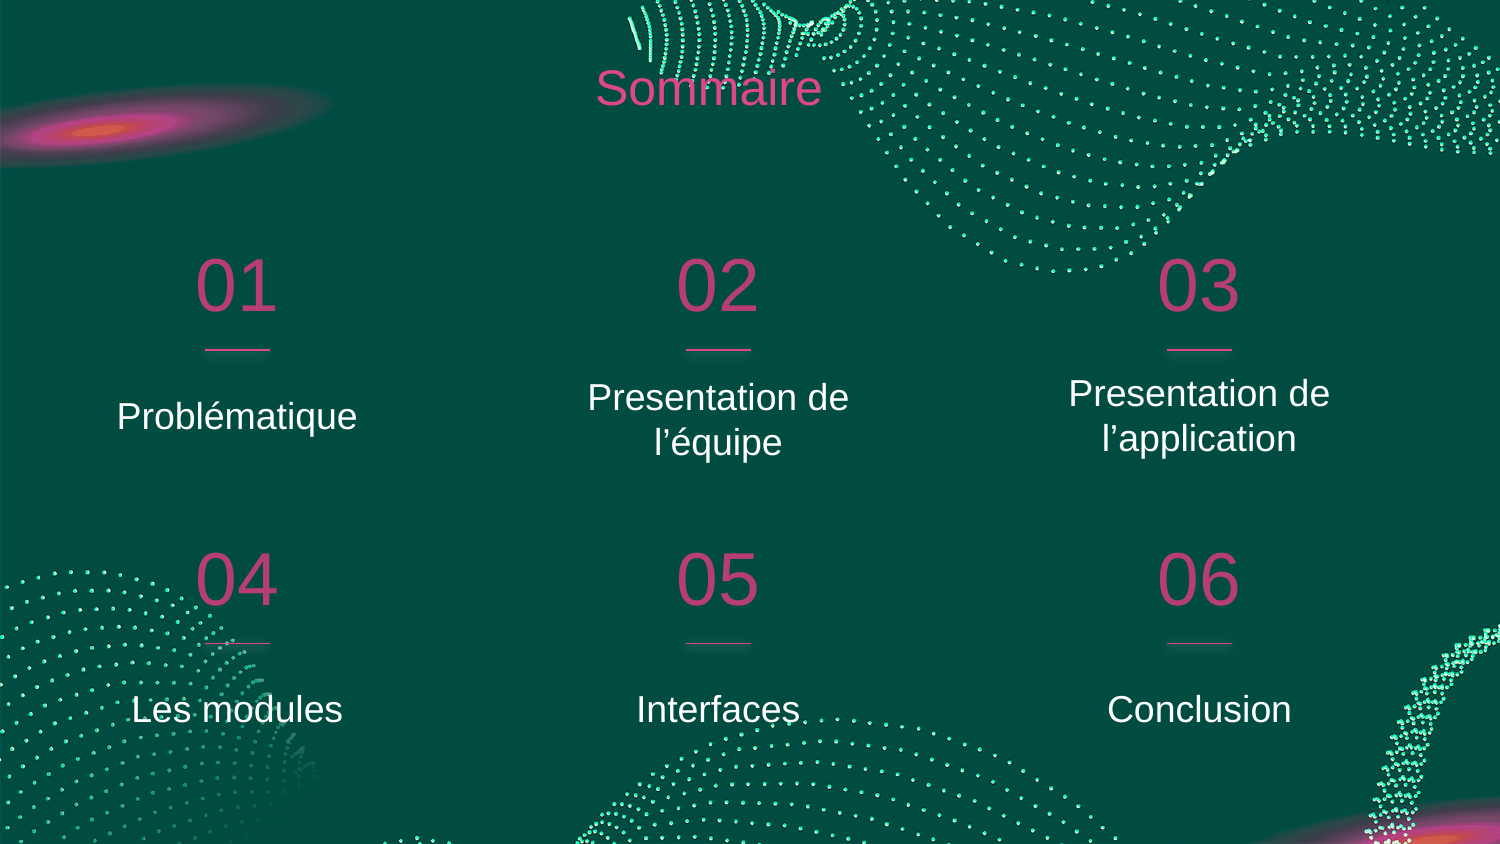

Sommaire
01
02
03
Problématique
Presentation de l’application
# Presentation de l’équipe
04
05
06
Les modules
Interfaces
Conclusion